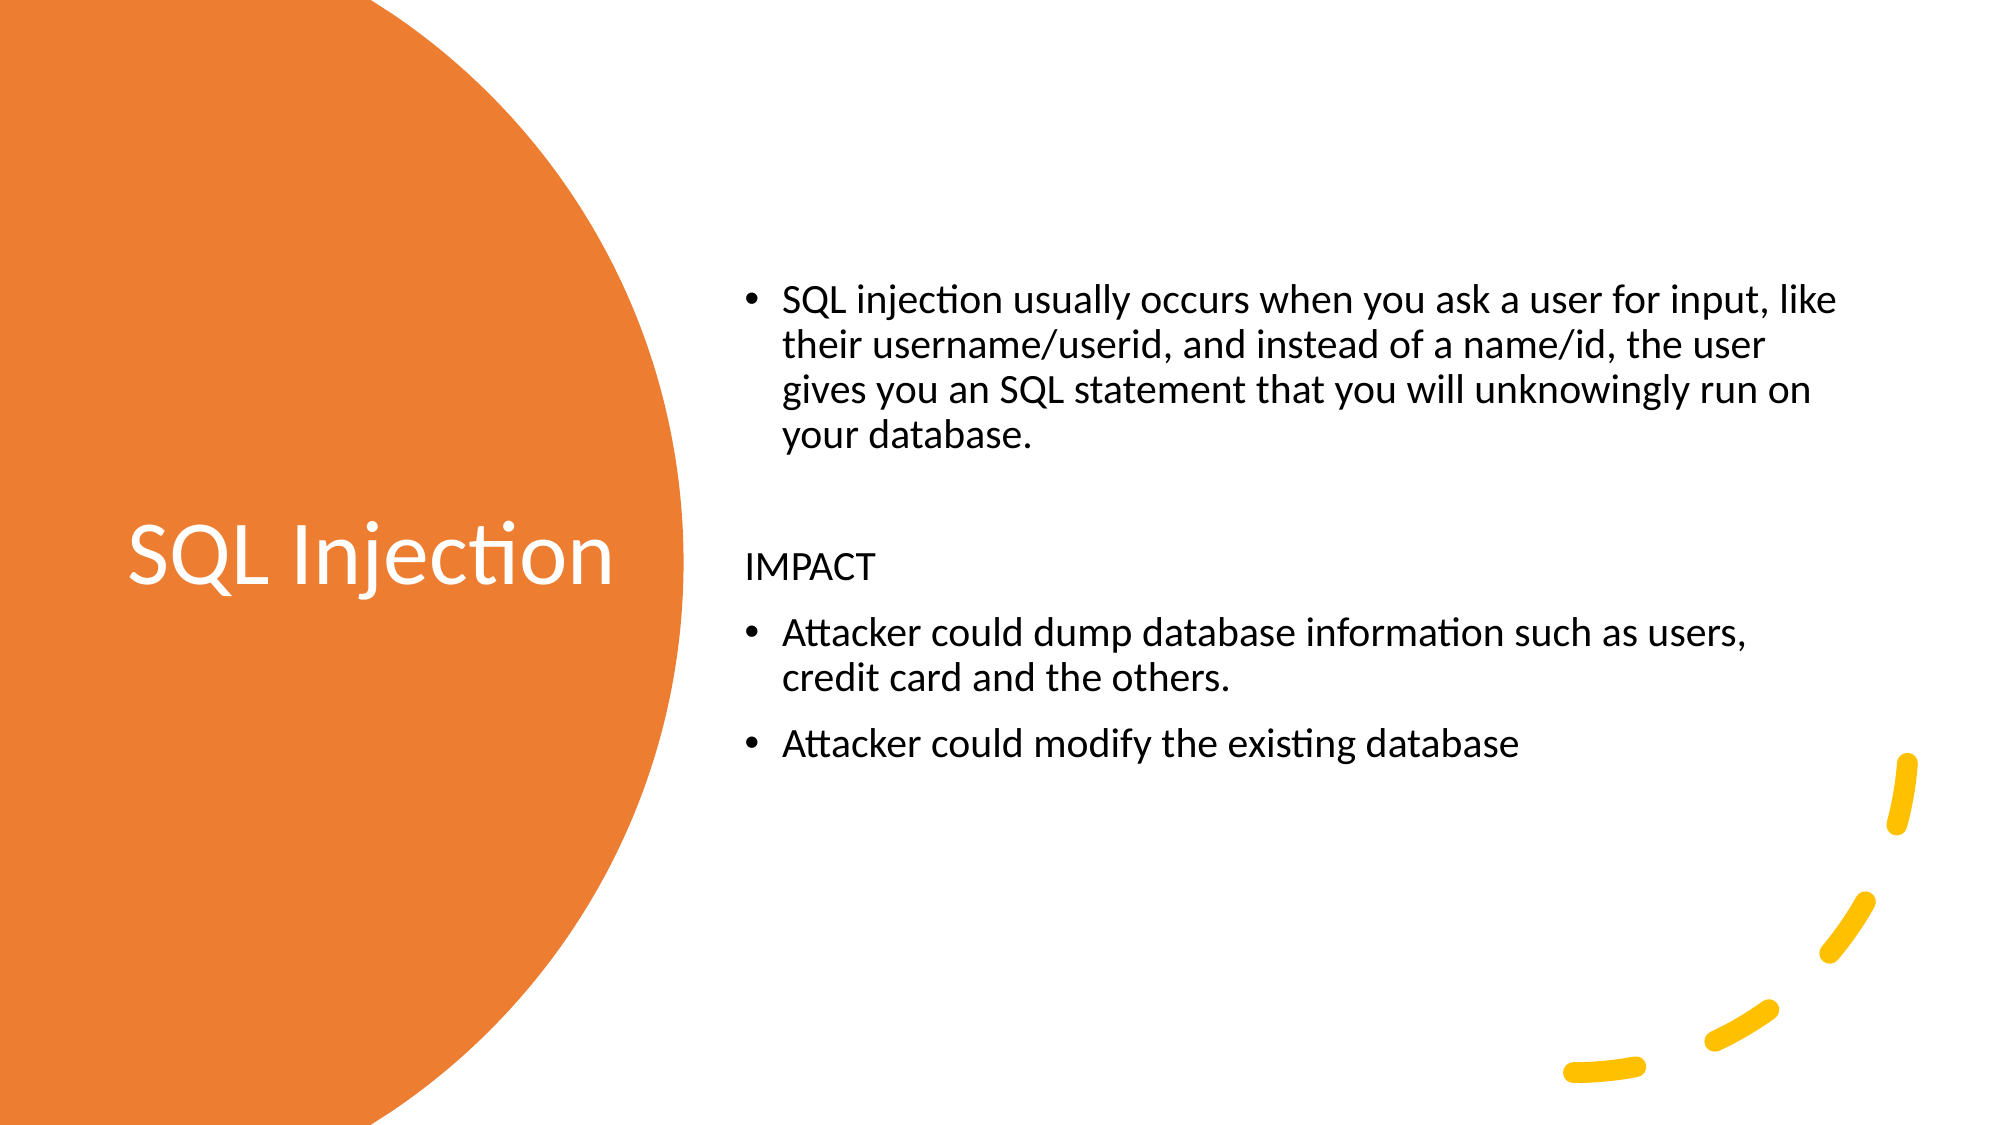

SQL injection usually occurs when you ask a user for input, like their username/userid, and instead of a name/id, the user gives you an SQL statement that you will unknowingly run on your database.

IMPACT
Attacker could dump database information such as users, credit card and the others.
Attacker could modify the existing database

# SQL Injection